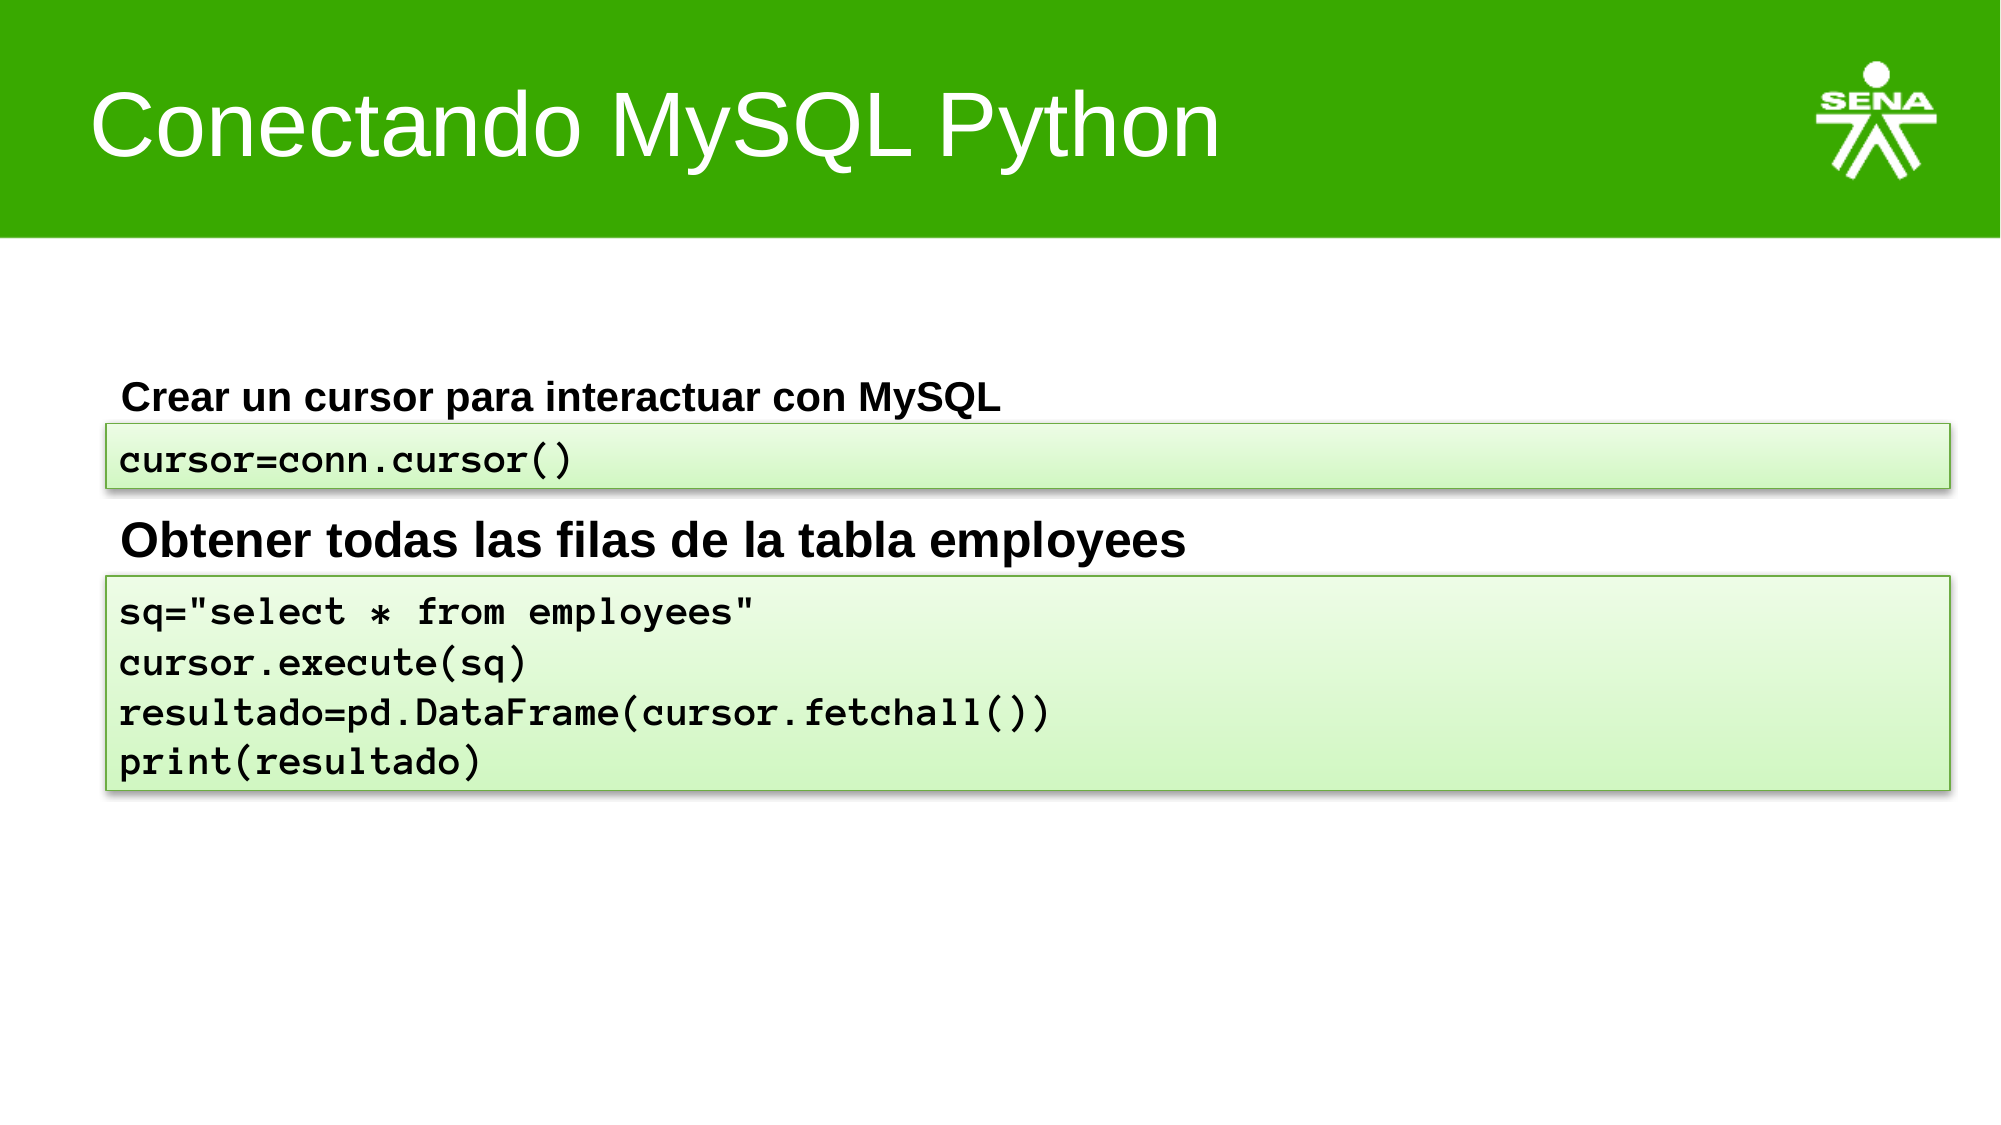

# Conectando MySQL Python
Crear un cursor para interactuar con MySQL
cursor=conn.cursor()
Obtener todas las filas de la tabla employees
sq="select * from employees"
cursor.execute(sq)
resultado=pd.DataFrame(cursor.fetchall())
print(resultado)